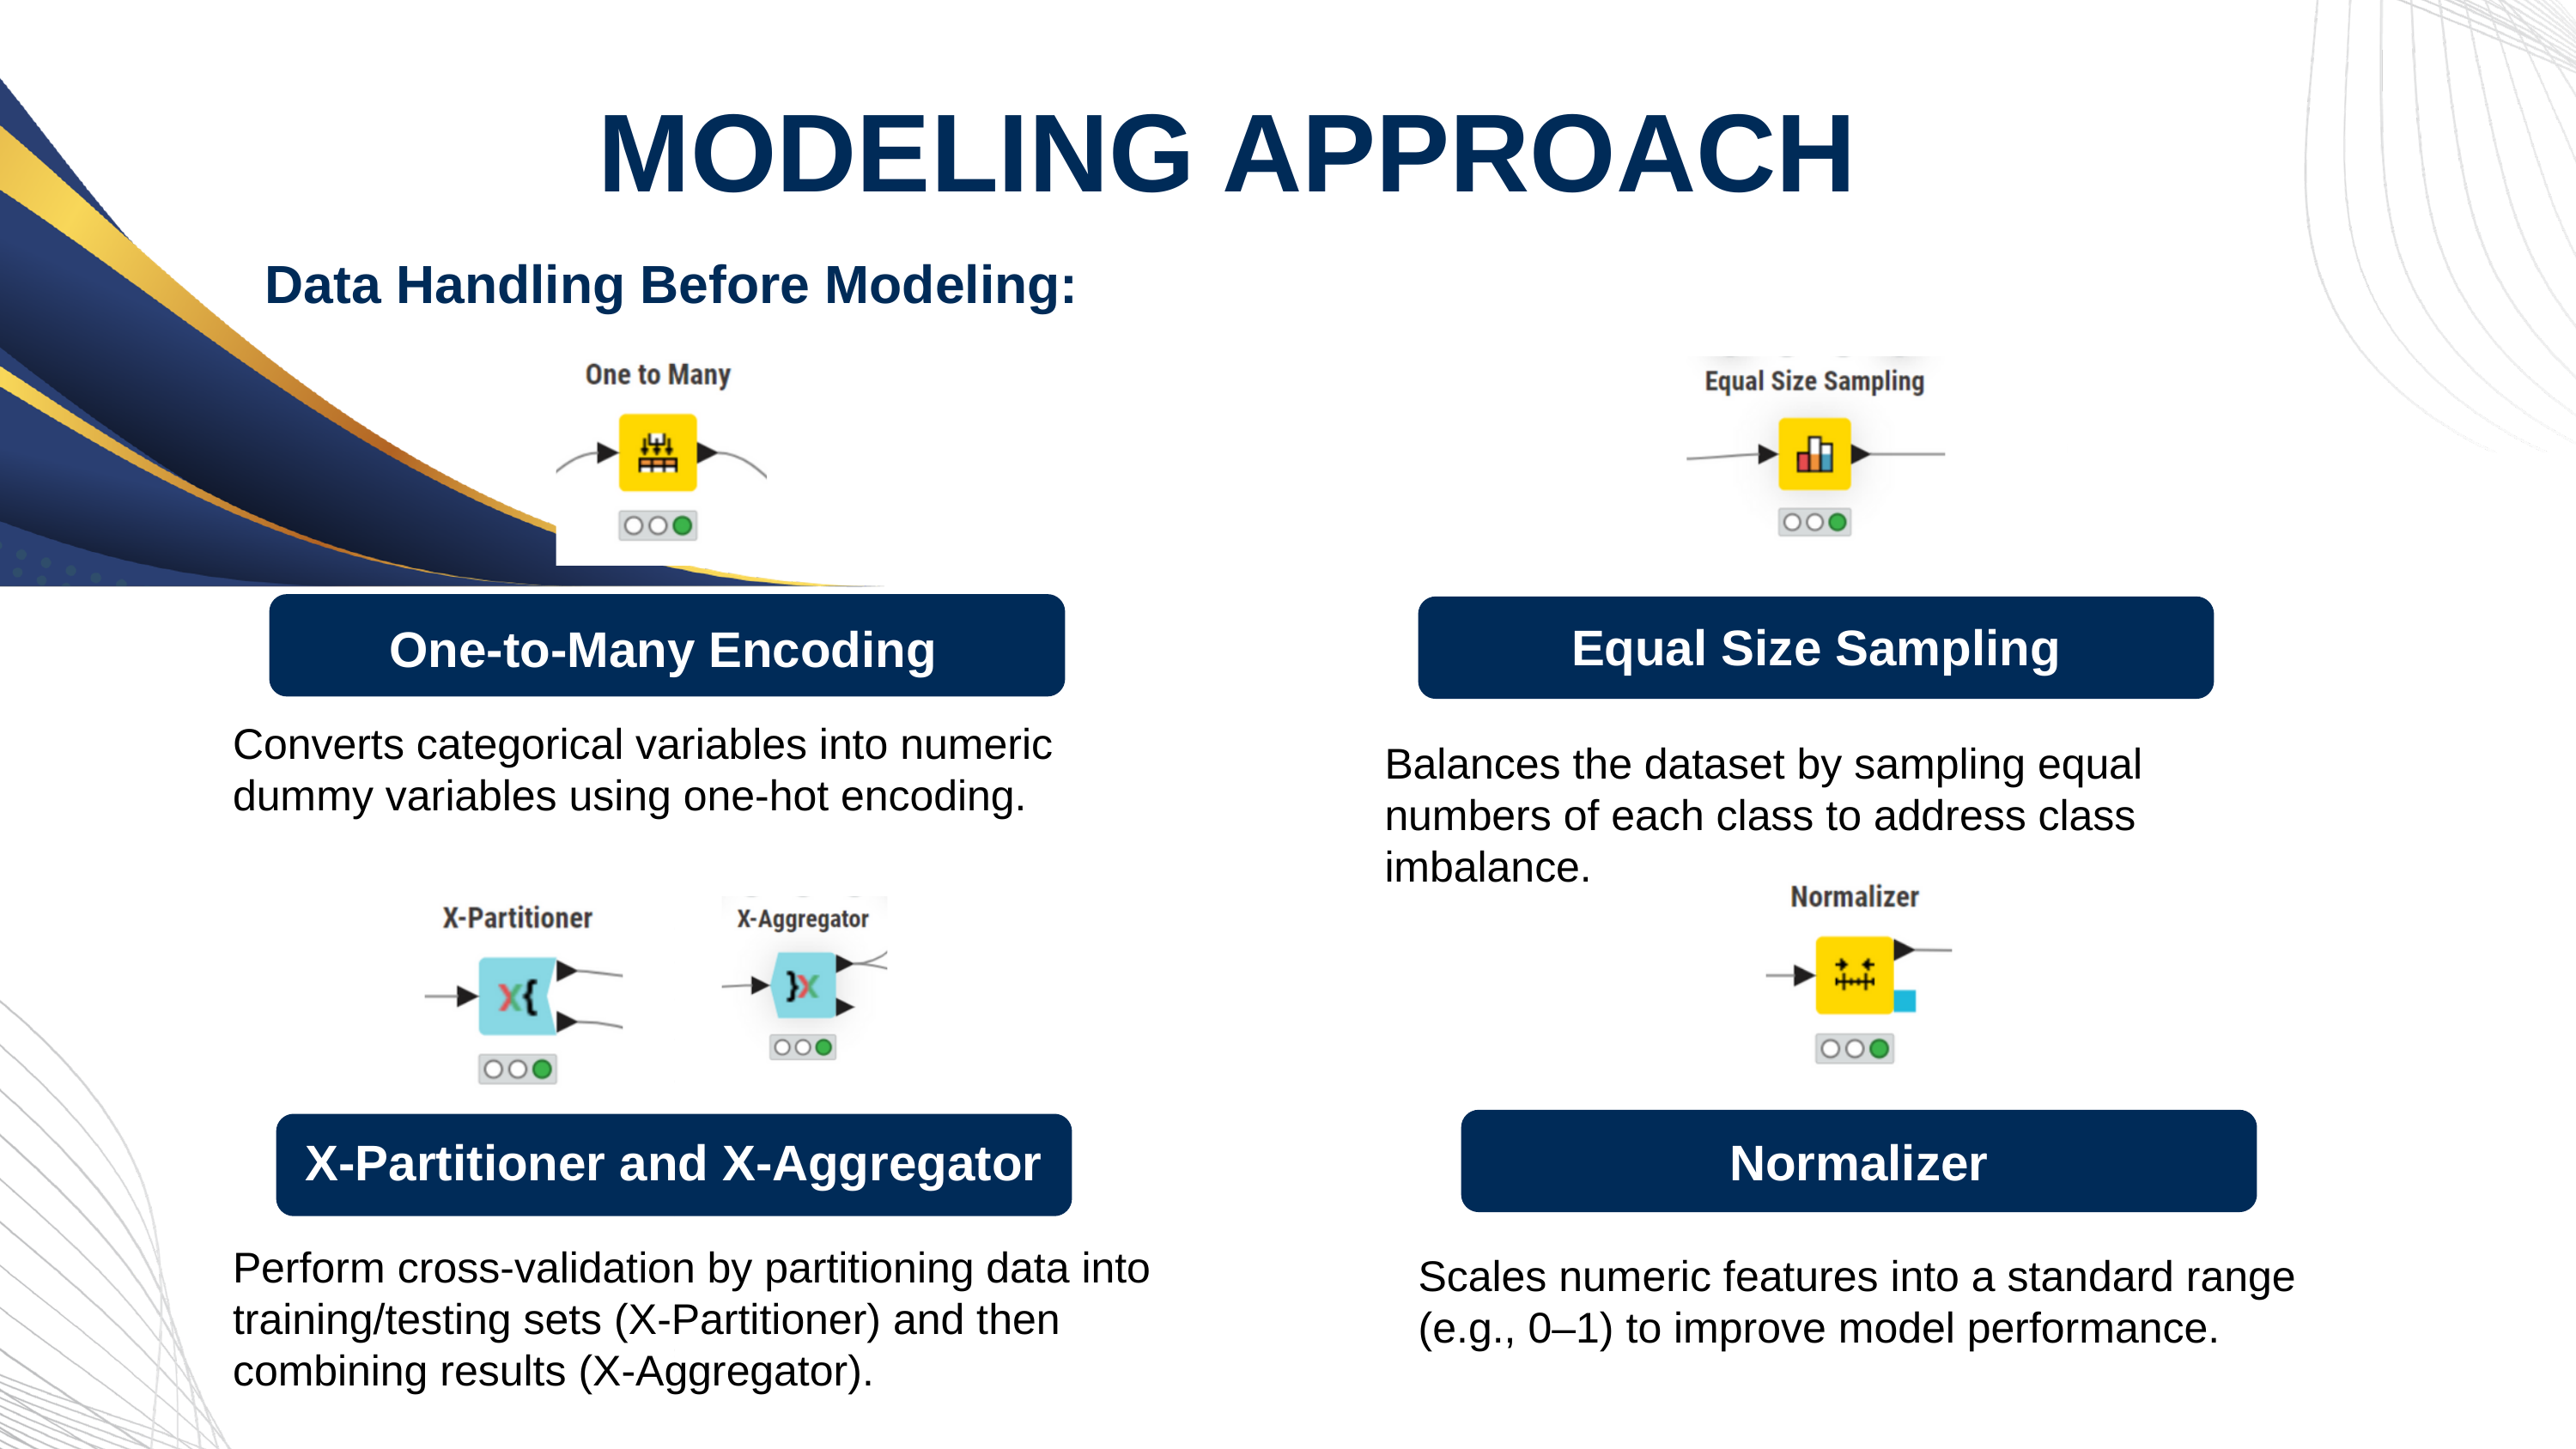

MODELING APPROACH
Data Handling Before Modeling:

Equal Size Sampling

One-to-Many Encoding
Converts categorical variables into numeric dummy variables using one-hot encoding.
Balances the dataset by sampling equal numbers of each class to address class imbalance.

Normalizer

X-Partitioner and X-Aggregator

Perform cross-validation by partitioning data into training/testing sets (X-Partitioner) and then combining results (X-Aggregator).
Scales numeric features into a standard range (e.g., 0–1) to improve model performance.